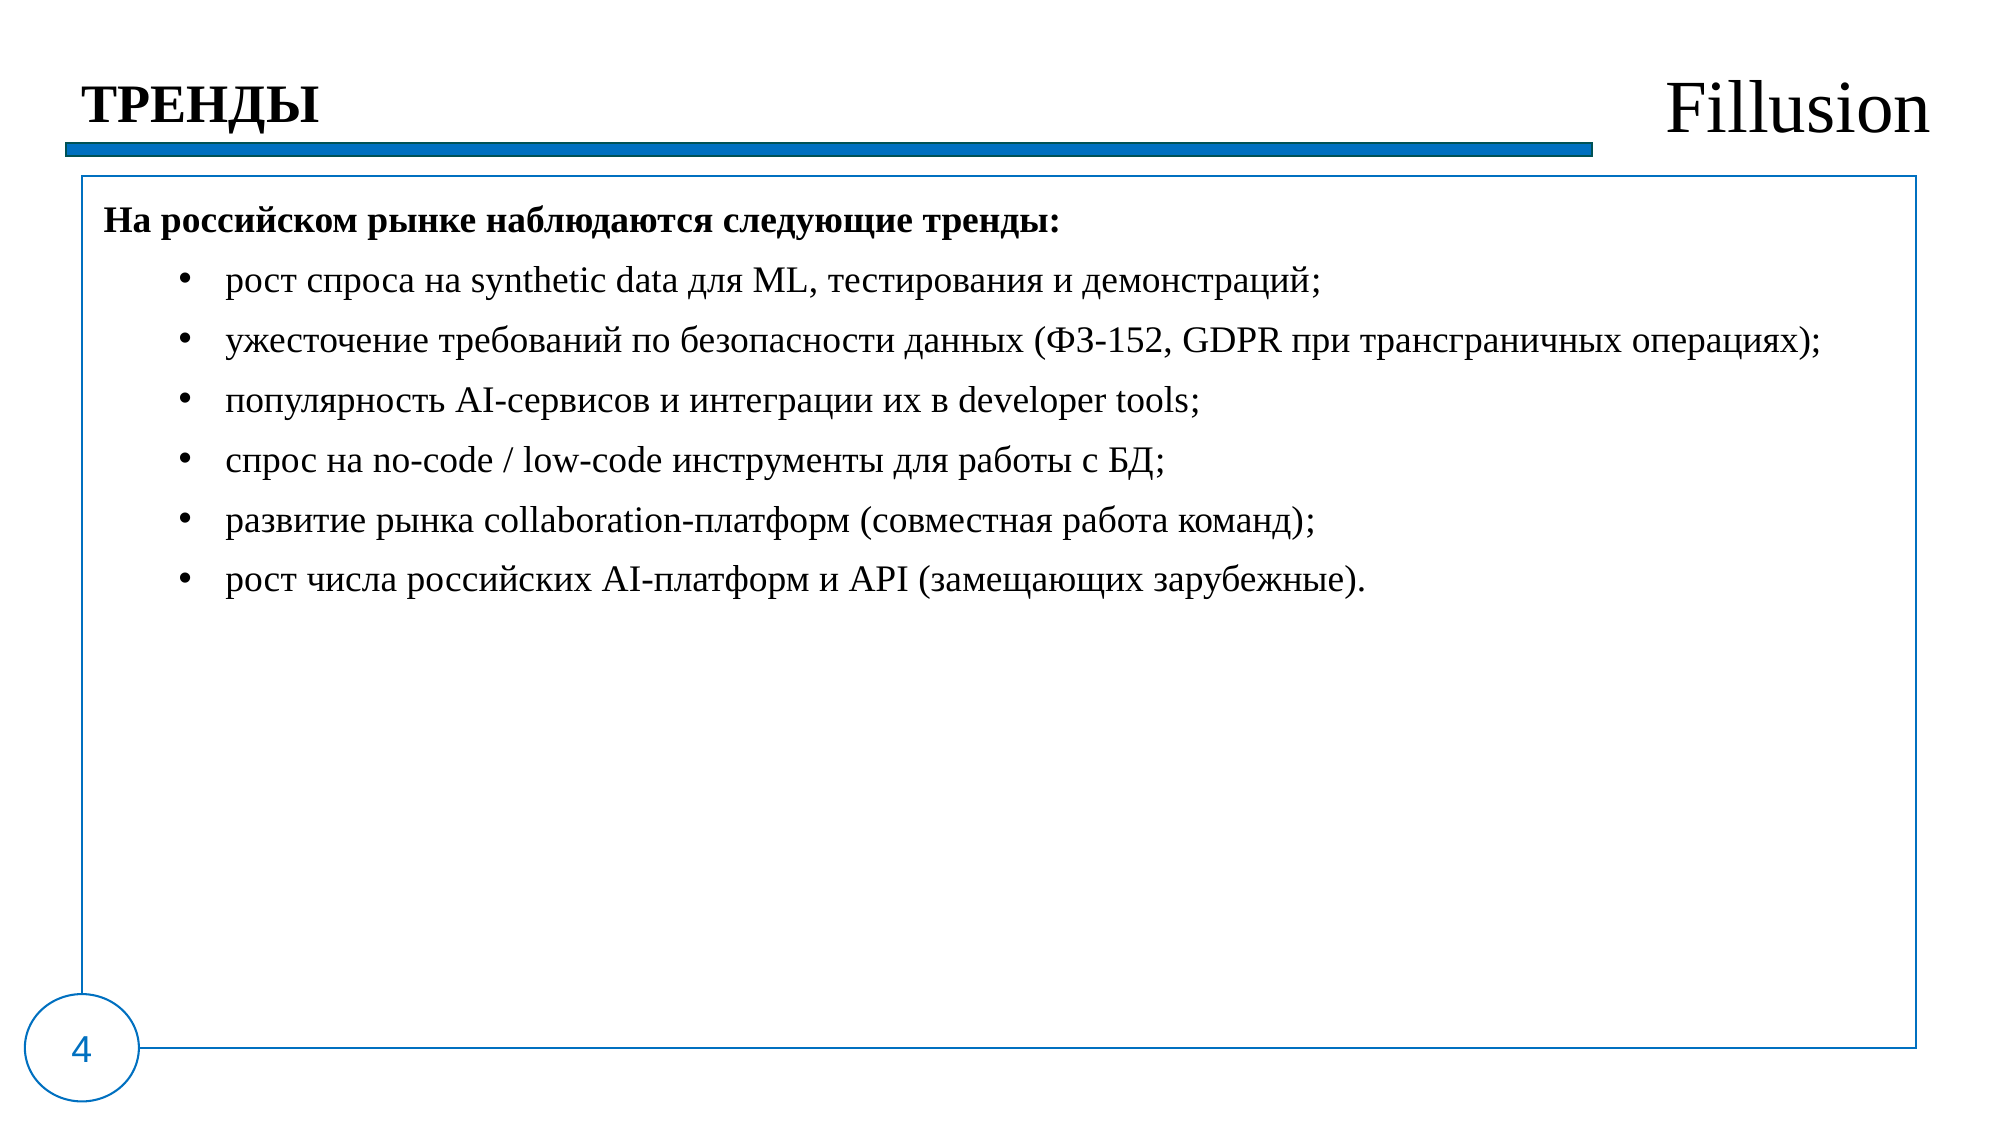

Fillusion​
ТРЕНДЫ

На российском рынке наблюдаются следующие тренды:
рост спроса на synthetic data для ML, тестирования и демонстраций;
ужесточение требований по безопасности данных (ФЗ-152, GDPR при трансграничных операциях);
популярность AI-сервисов и интеграции их в developer tools;
спрос на no-code / low-code инструменты для работы с БД;
развитие рынка collaboration-платформ (совместная работа команд);
рост числа российских AI-платформ и API (замещающих зарубежные).
4